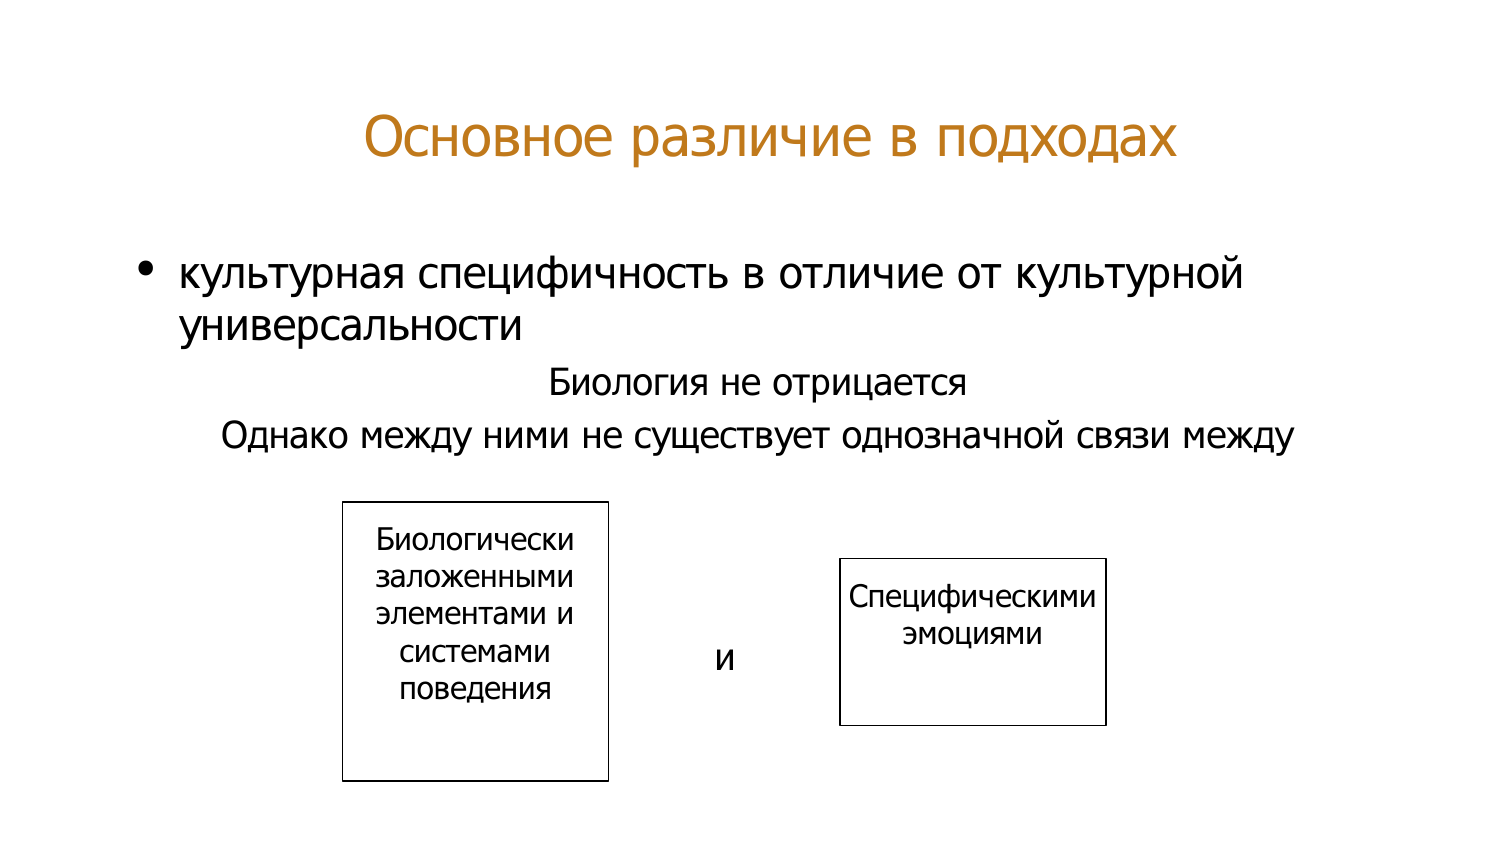

# Основное различие в подходах
культурная специфичность в отличие от культурной универсальности
Биология не отрицается
Однако между ними не существует однозначной связи между

Биологически заложенными элементами и системами поведения

Специфическими эмоциями

и